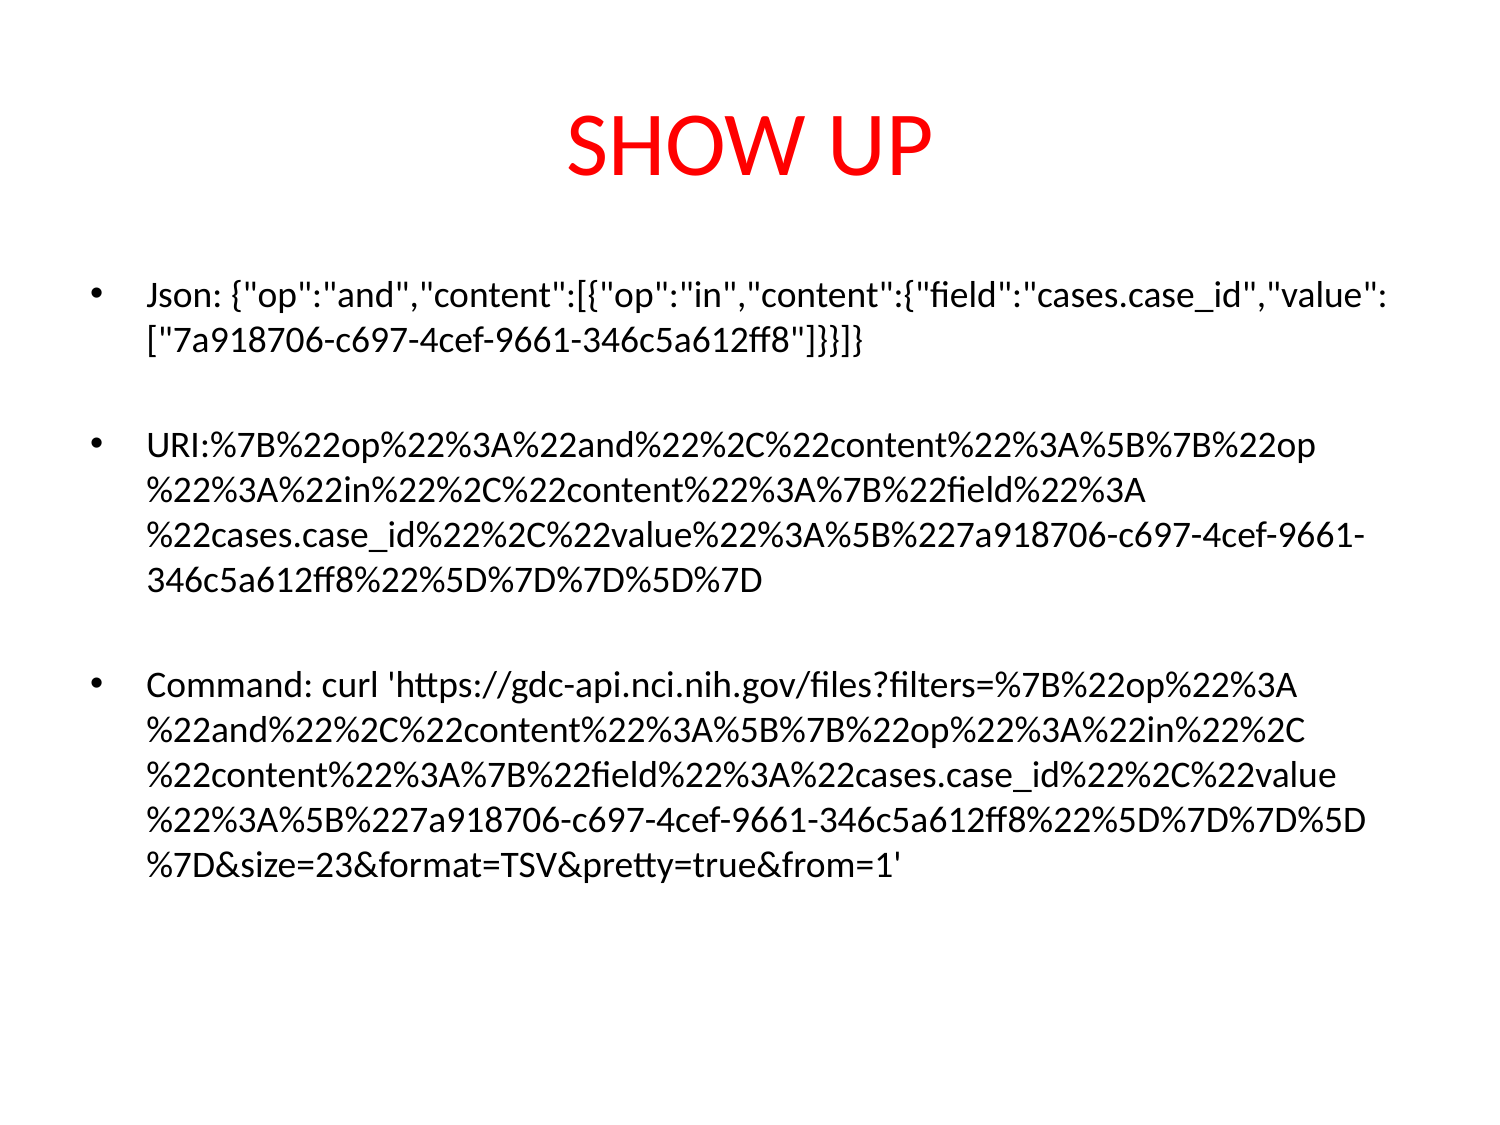

# SHOW UP
Json: {"op":"and","content":[{"op":"in","content":{"field":"cases.case_id","value":["7a918706-c697-4cef-9661-346c5a612ff8"]}}]}

URI:%7B%22op%22%3A%22and%22%2C%22content%22%3A%5B%7B%22op%22%3A%22in%22%2C%22content%22%3A%7B%22field%22%3A%22cases.case_id%22%2C%22value%22%3A%5B%227a918706-c697-4cef-9661-346c5a612ff8%22%5D%7D%7D%5D%7D

Command: curl 'https://gdc-api.nci.nih.gov/files?filters=%7B%22op%22%3A%22and%22%2C%22content%22%3A%5B%7B%22op%22%3A%22in%22%2C%22content%22%3A%7B%22field%22%3A%22cases.case_id%22%2C%22value%22%3A%5B%227a918706-c697-4cef-9661-346c5a612ff8%22%5D%7D%7D%5D%7D&size=23&format=TSV&pretty=true&from=1'